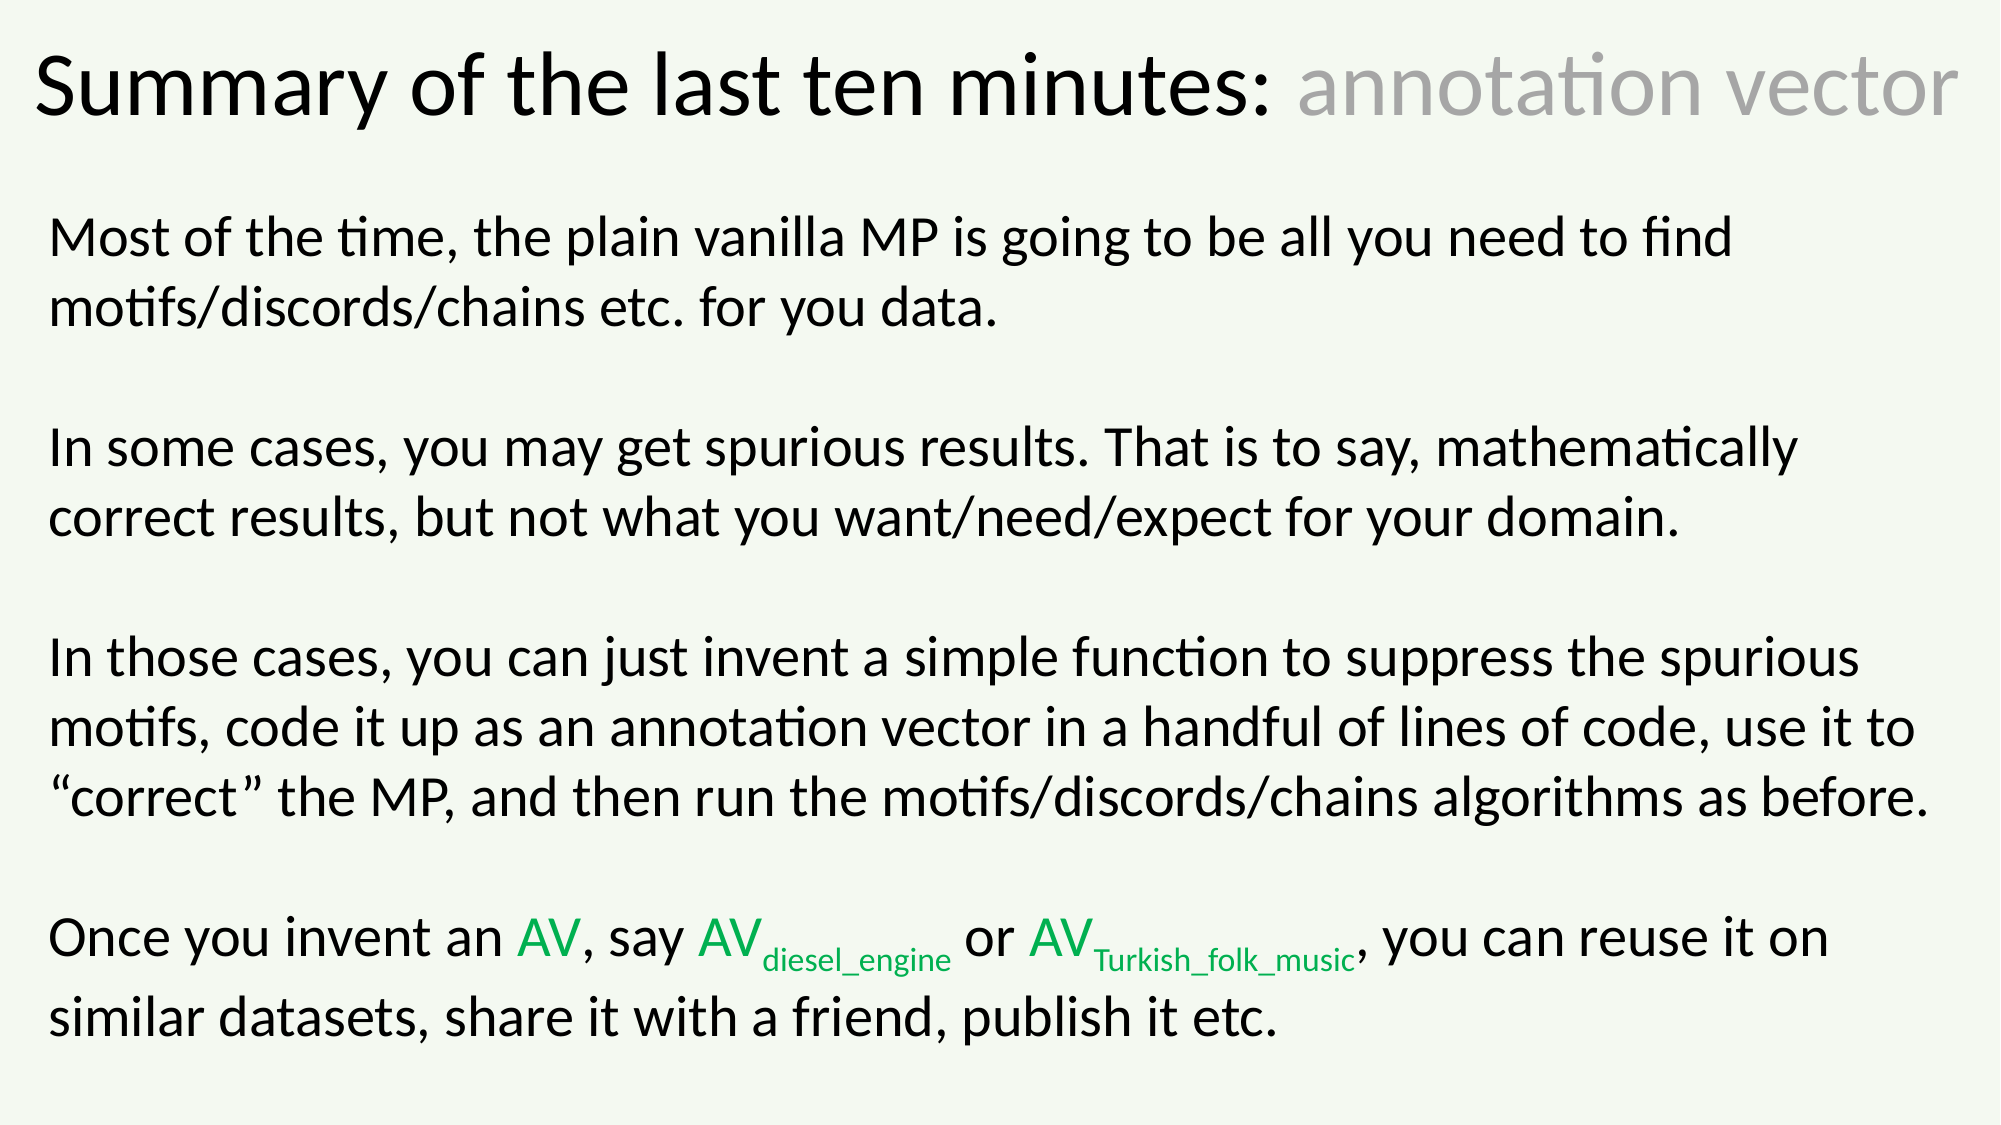

# Summary of the last ten minutes: annotation vector
Most of the time, the plain vanilla MP is going to be all you need to find motifs/discords/chains etc. for you data.

In some cases, you may get spurious results. That is to say, mathematically correct results, but not what you want/need/expect for your domain.

In those cases, you can just invent a simple function to suppress the spurious motifs, code it up as an annotation vector in a handful of lines of code, use it to “correct” the MP, and then run the motifs/discords/chains algorithms as before.

Once you invent an AV, say AVdiesel_engine or AVTurkish_folk_music, you can reuse it on similar datasets, share it with a friend, publish it etc.